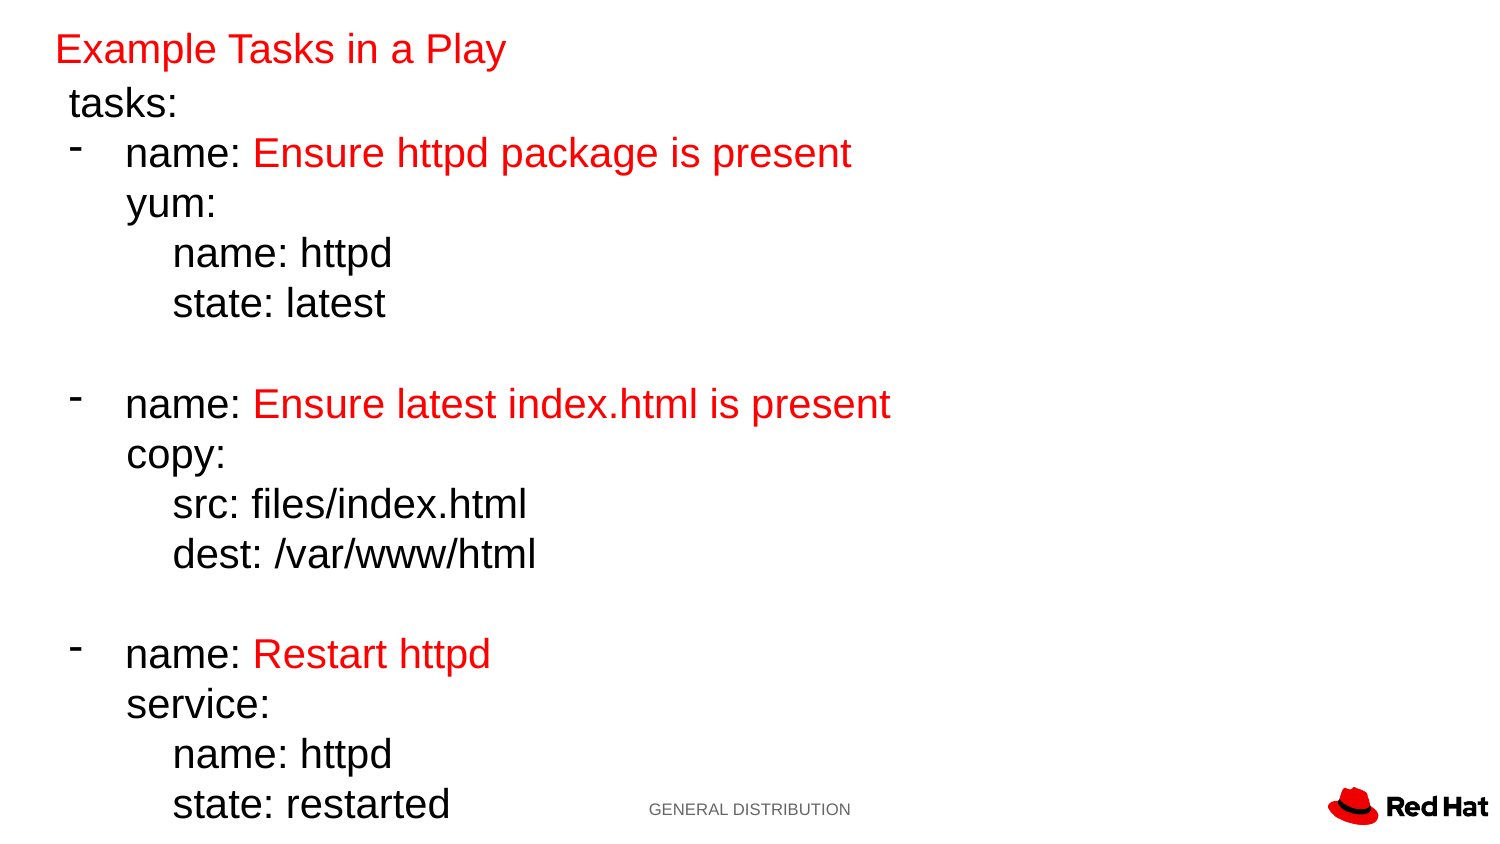

Example Tasks in a Play
tasks:
name: Ensure httpd package is present
     yum:
         name: httpd
         state: latest

name: Ensure latest index.html is present
     copy:
         src: files/index.html
         dest: /var/www/html

name: Restart httpd
     service:
         name: httpd
         state: restarted